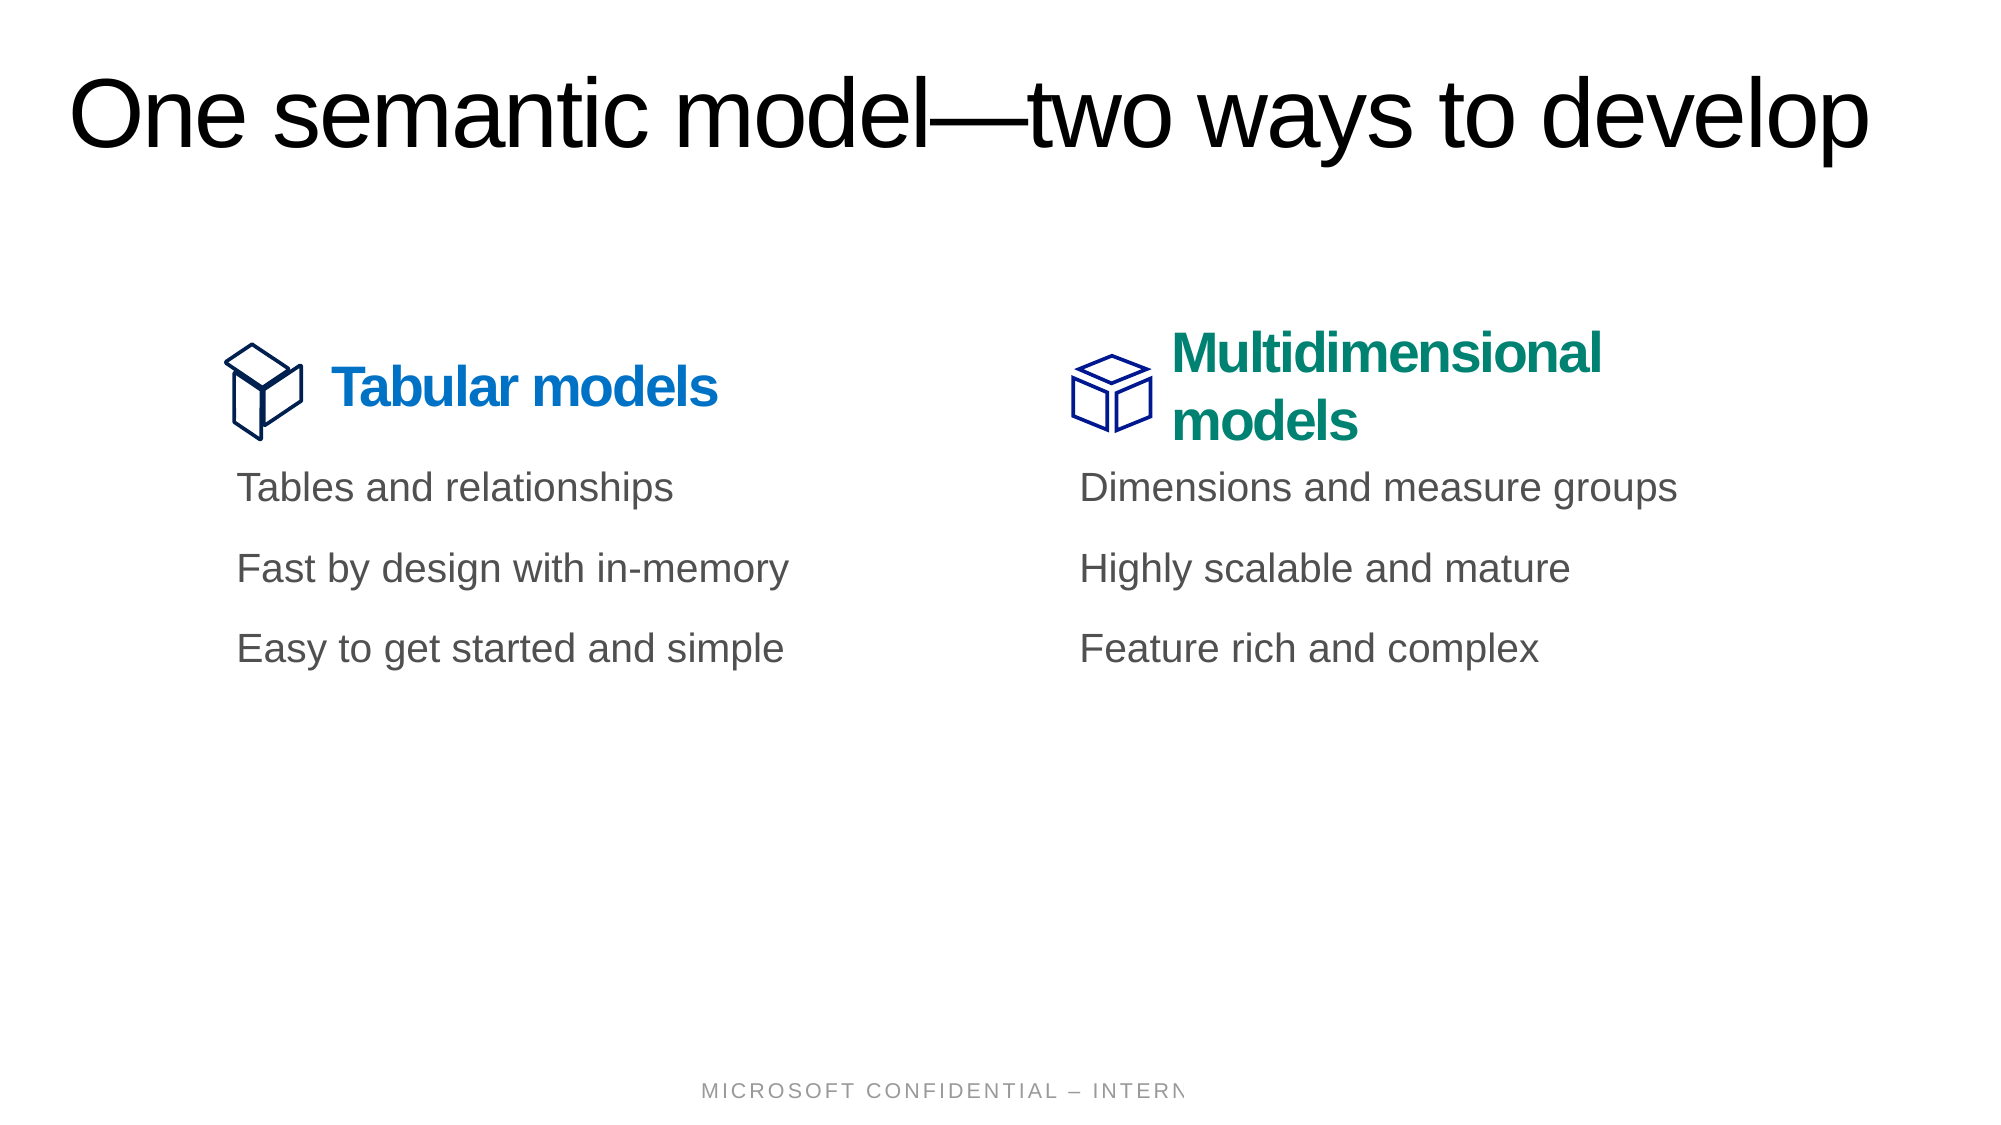

# One semantic model—two ways to develop
Tabular models
Multidimensional models

Dimensions and measure groups
Highly scalable and mature
Feature rich and complex
Tables and relationships
Fast by design with in-memory
Easy to get started and simple